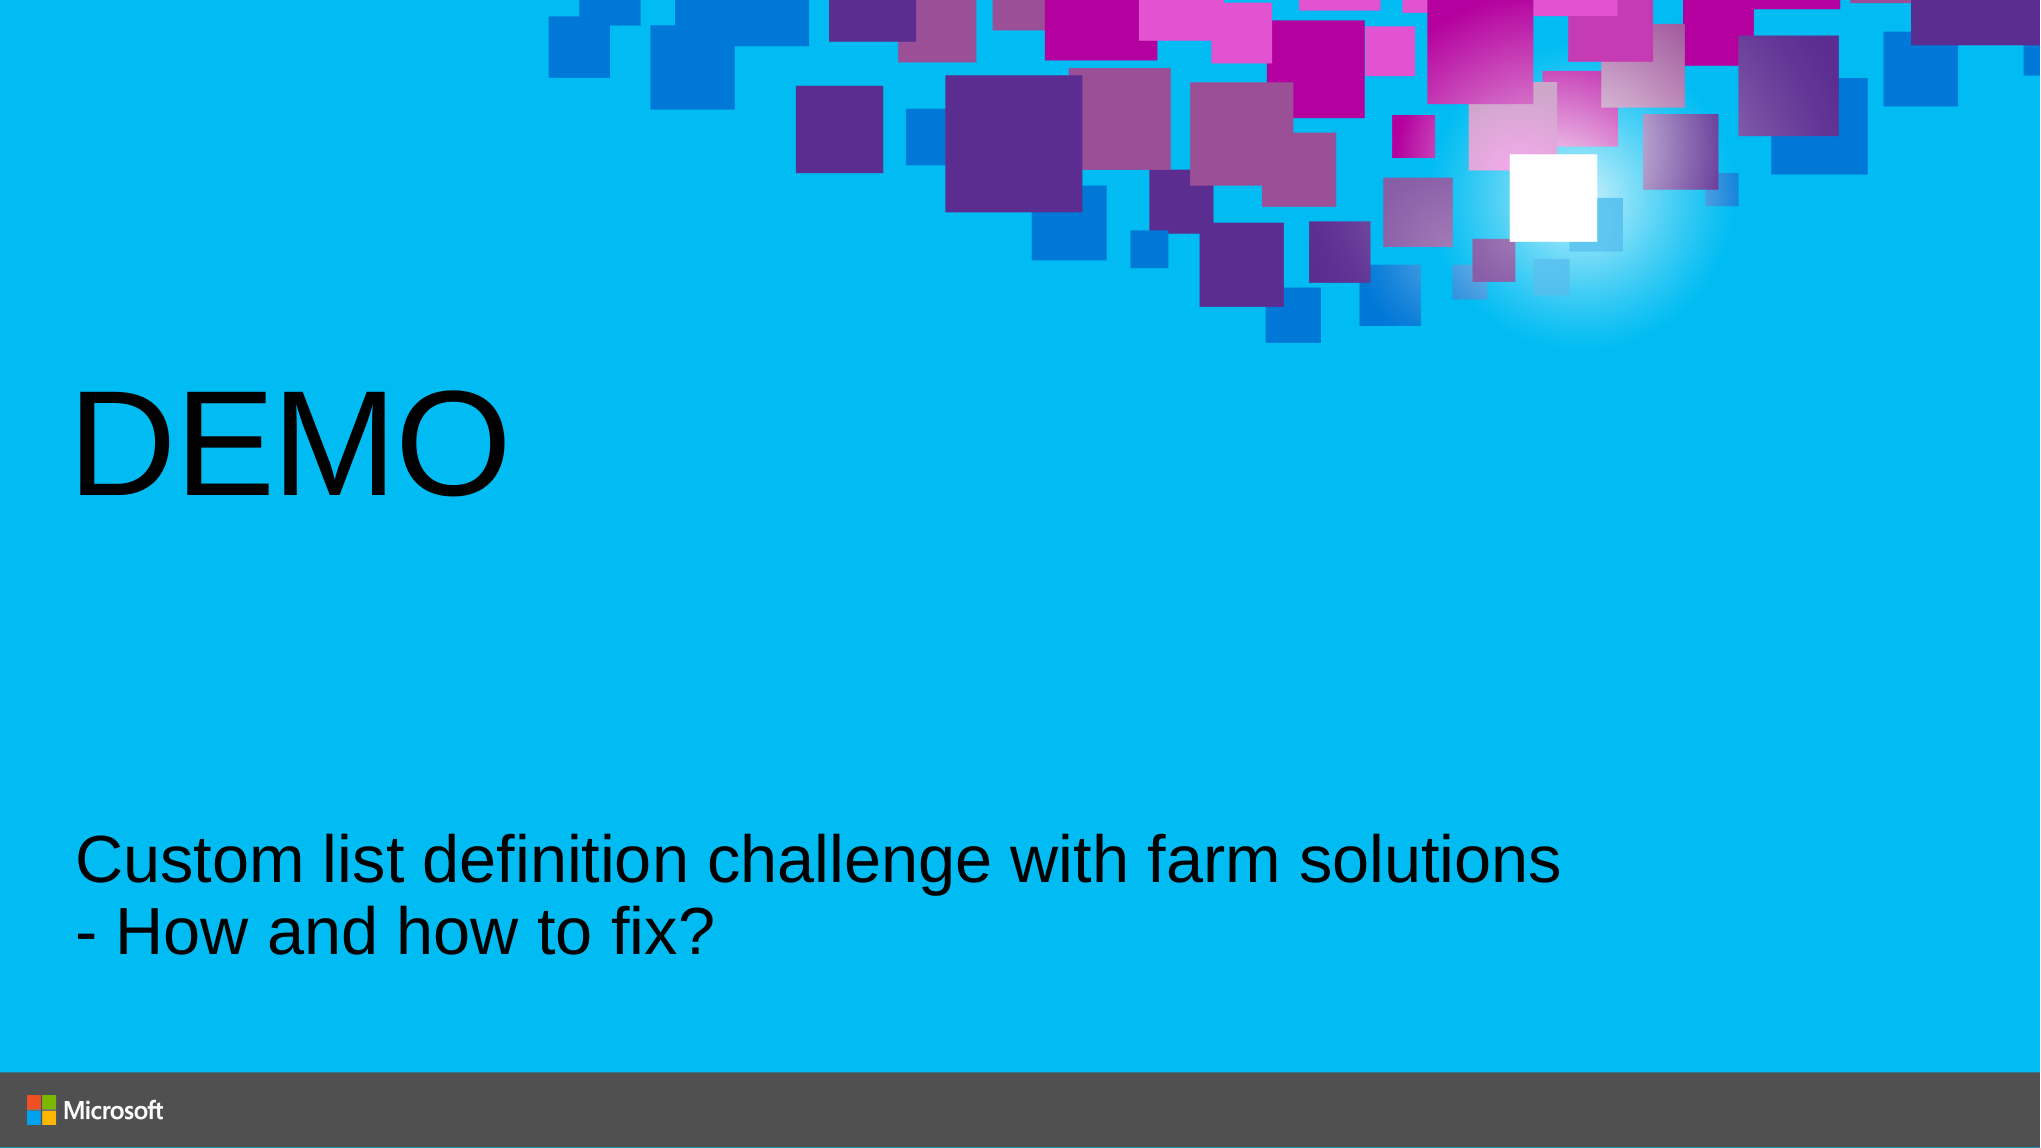

# DEMO
Custom list definition challenge with farm solutions
- How and how to fix?